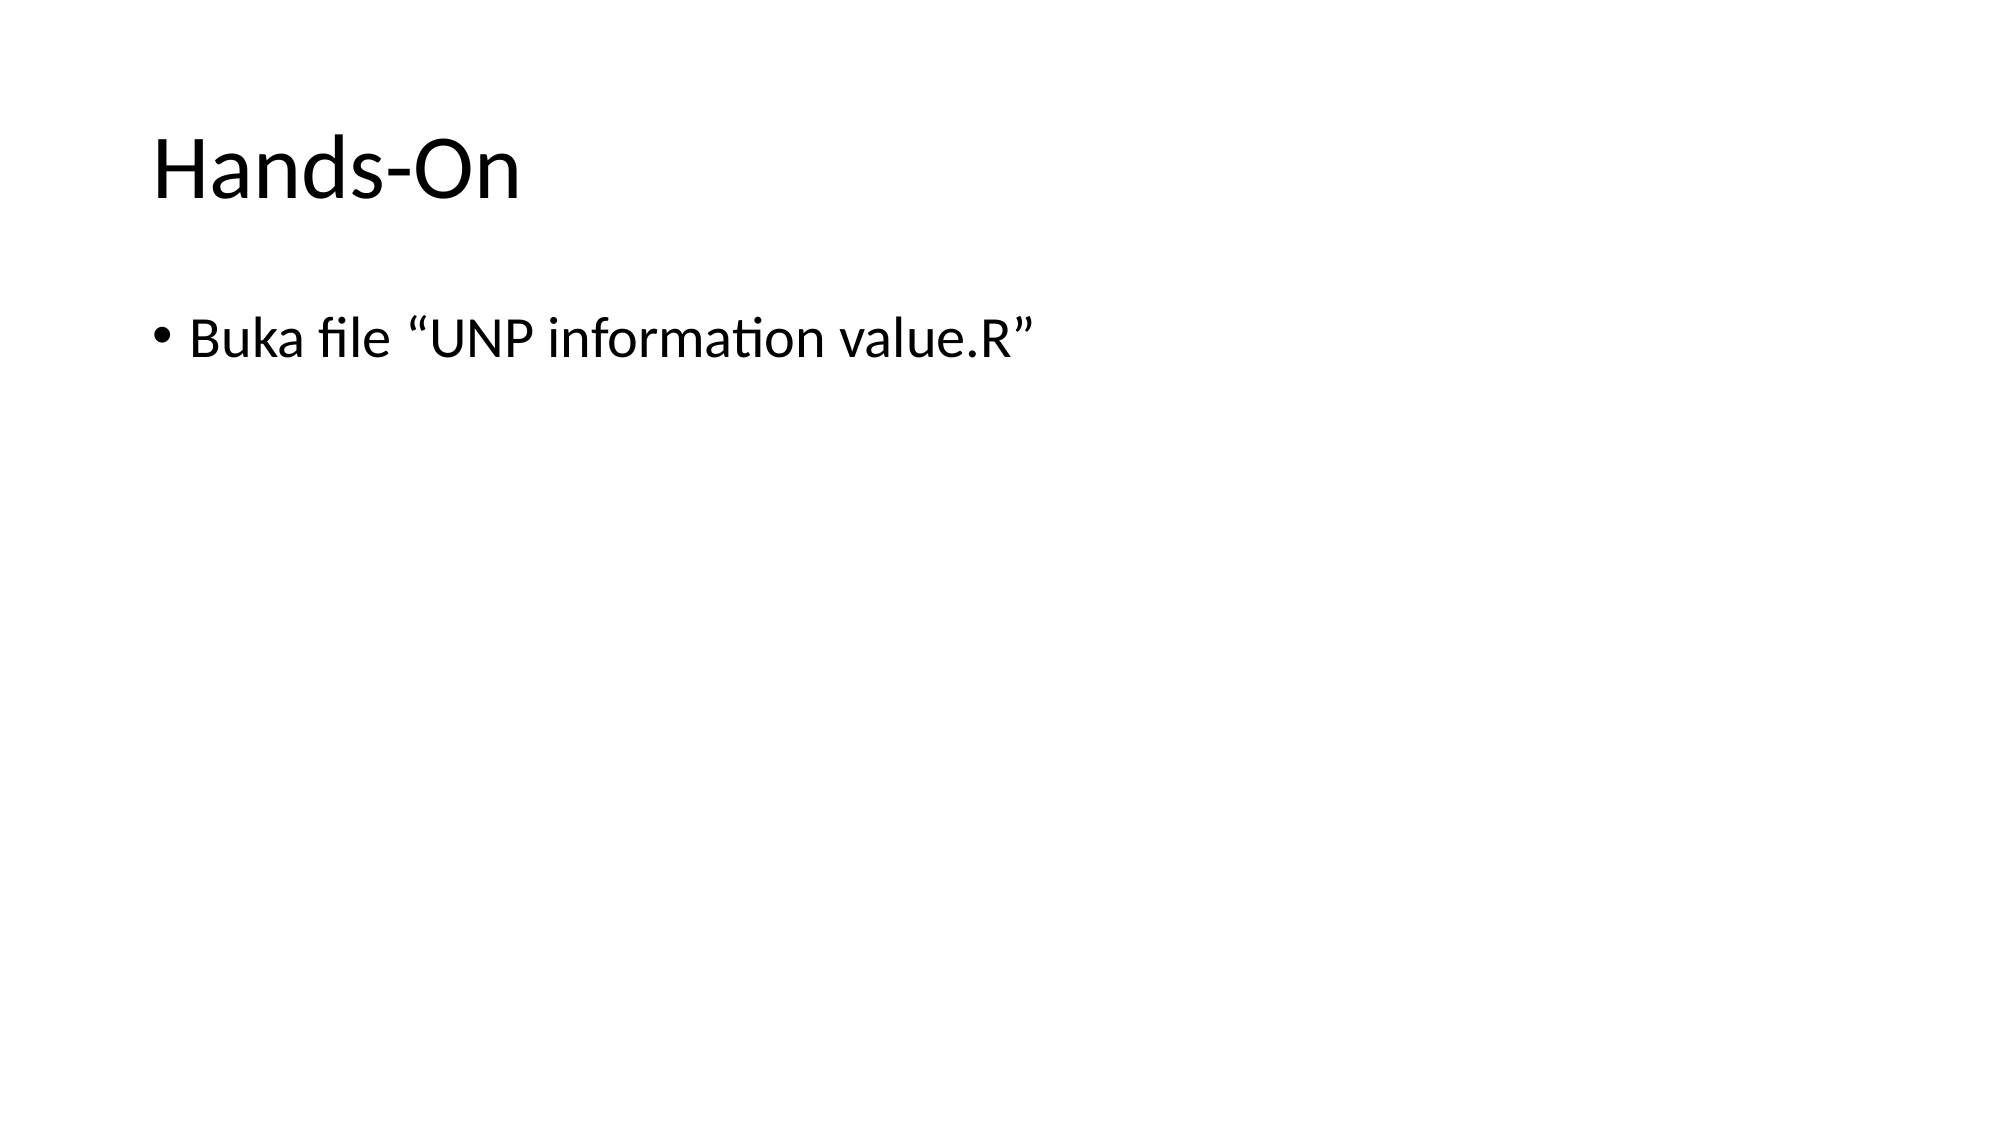

# Hands-On
Buka file “UNP information value.R”